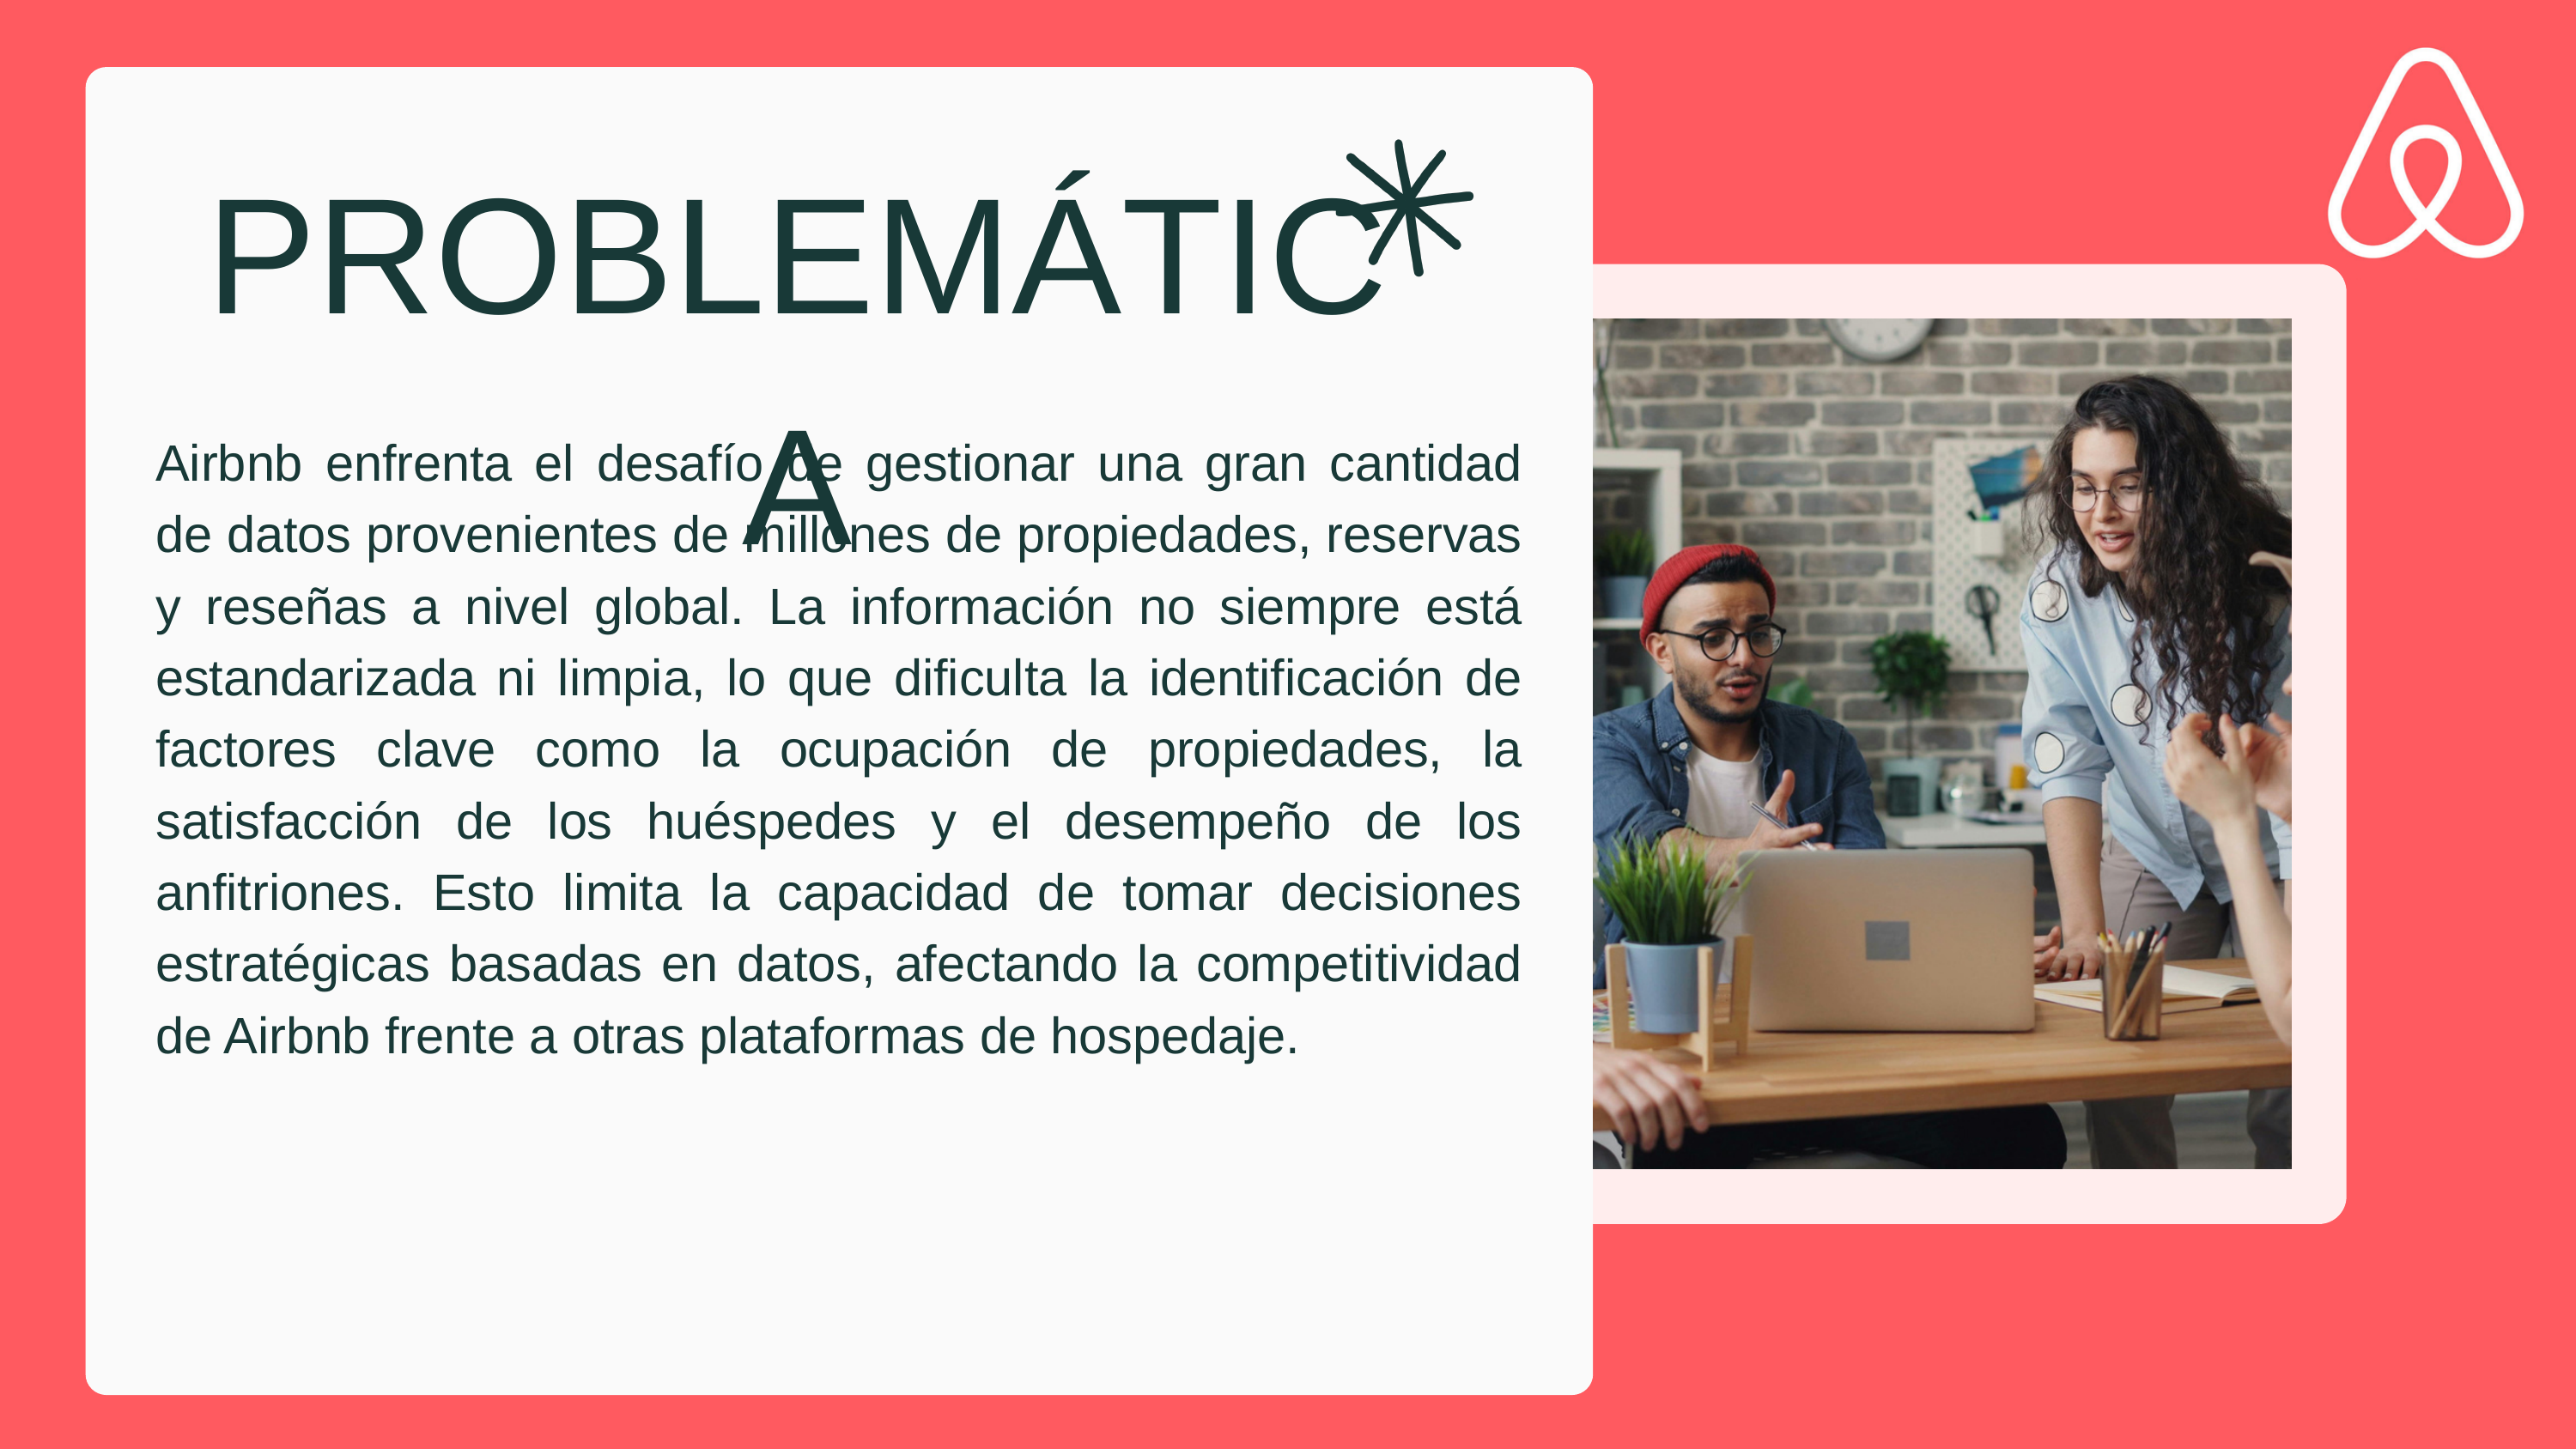

PROBLEMÁTICA

Airbnb enfrenta el desafío de gestionar una gran cantidad de datos provenientes de millones de propiedades, reservas y reseñas a nivel global. La información no siempre está estandarizada ni limpia, lo que dificulta la identificación de factores clave como la ocupación de propiedades, la satisfacción de los huéspedes y el desempeño de los anfitriones. Esto limita la capacidad de tomar decisiones estratégicas basadas en datos, afectando la competitividad de Airbnb frente a otras plataformas de hospedaje.